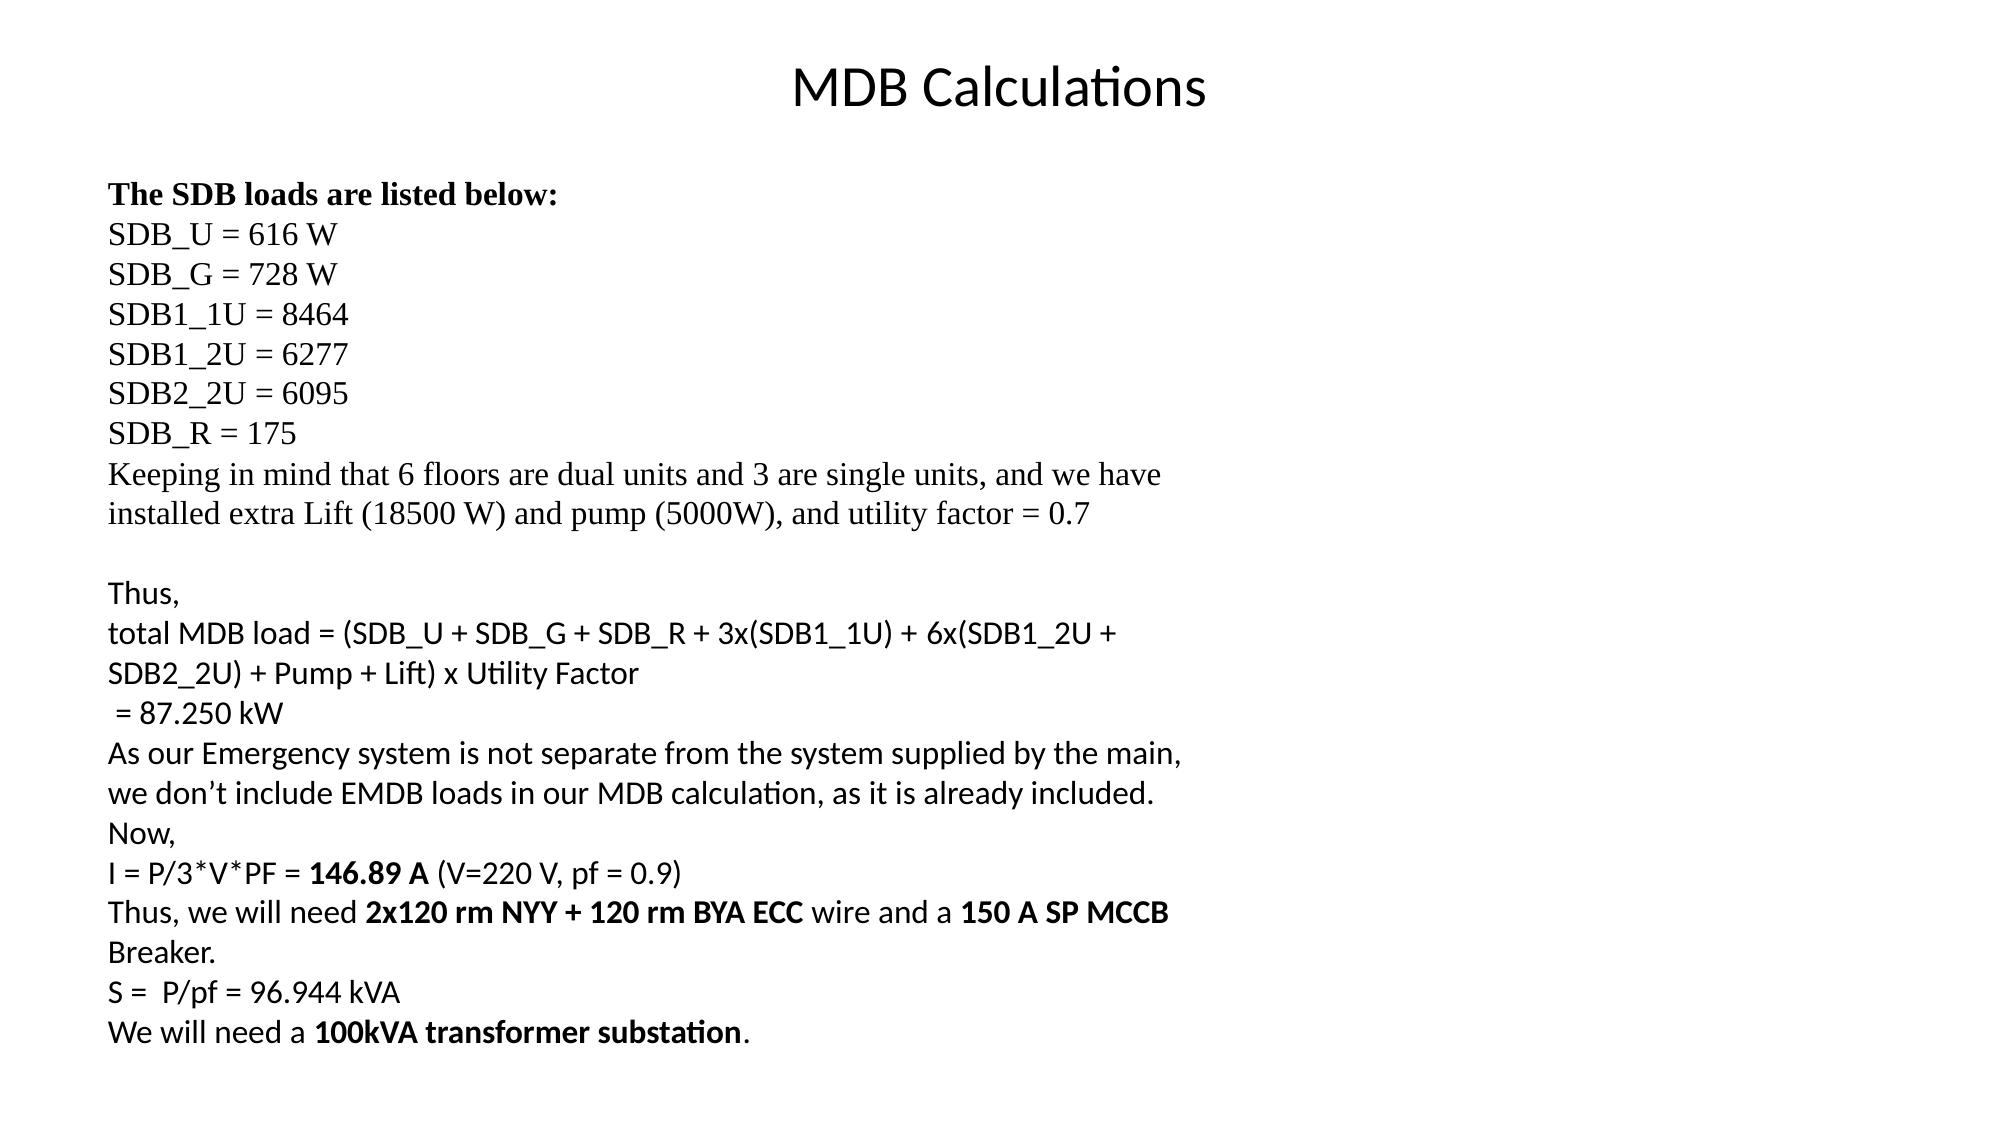

MDB Calculations

The SDB loads are listed below:
SDB_U = 616 W
SDB_G = 728 W
SDB1_1U = 8464
SDB1_2U = 6277
SDB2_2U = 6095
SDB_R = 175
Keeping in mind that 6 floors are dual units and 3 are single units, and we have installed extra Lift (18500 W) and pump (5000W), and utility factor = 0.7

Thus,
total MDB load = (SDB_U + SDB_G + SDB_R + 3x(SDB1_1U) + 6x(SDB1_2U + SDB2_2U) + Pump + Lift) x Utility Factor
 = 87.250 kW
As our Emergency system is not separate from the system supplied by the main, we don’t include EMDB loads in our MDB calculation, as it is already included.
Now,
I = P/3*V*PF = 146.89 A (V=220 V, pf = 0.9)
Thus, we will need 2x120 rm NYY + 120 rm BYA ECC wire and a 150 A SP MCCB Breaker.
S =  P/pf = 96.944 kVA
We will need a 100kVA transformer substation.